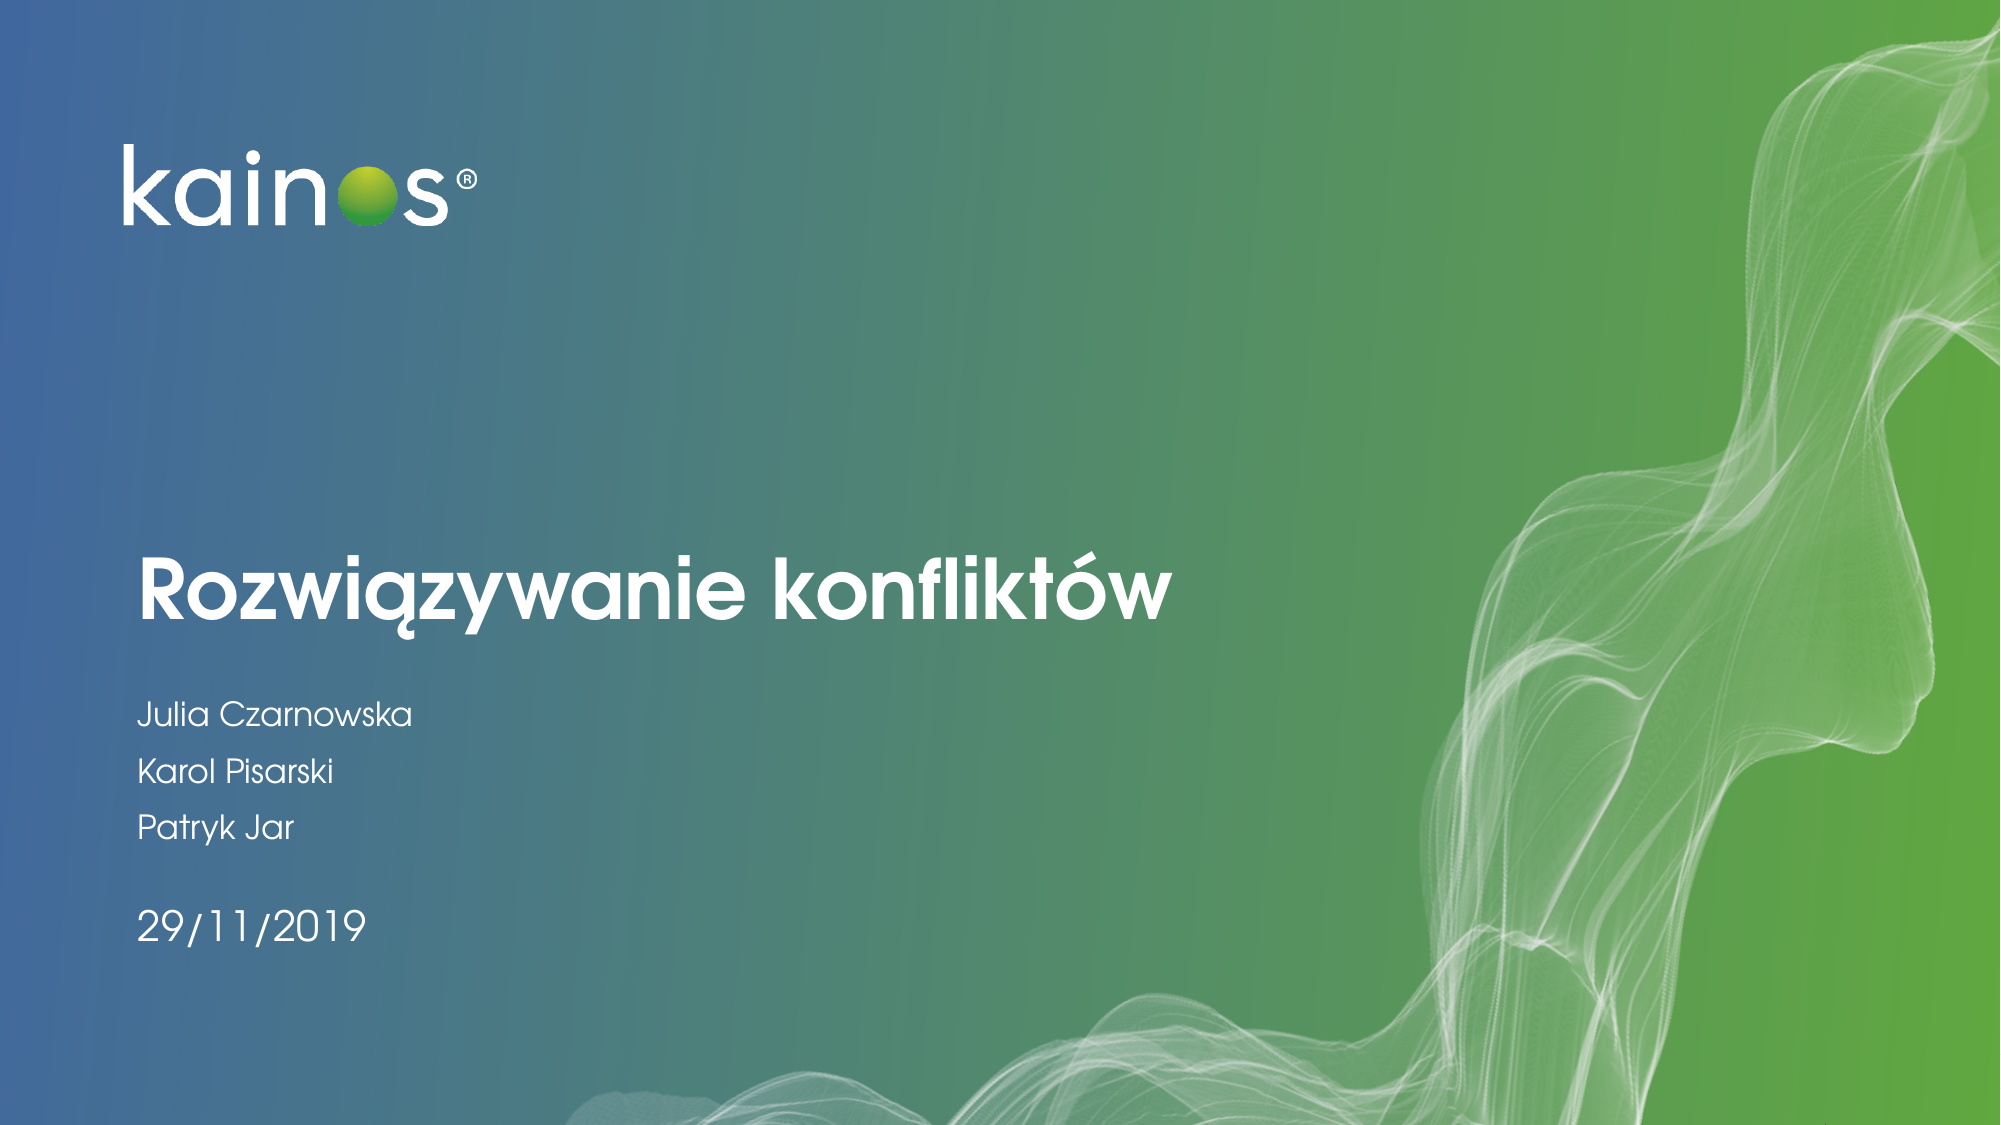

# Rozwiązywanie konfliktów
Julia Czarnowska
Karol Pisarski
Patryk Jar

29/11/2019